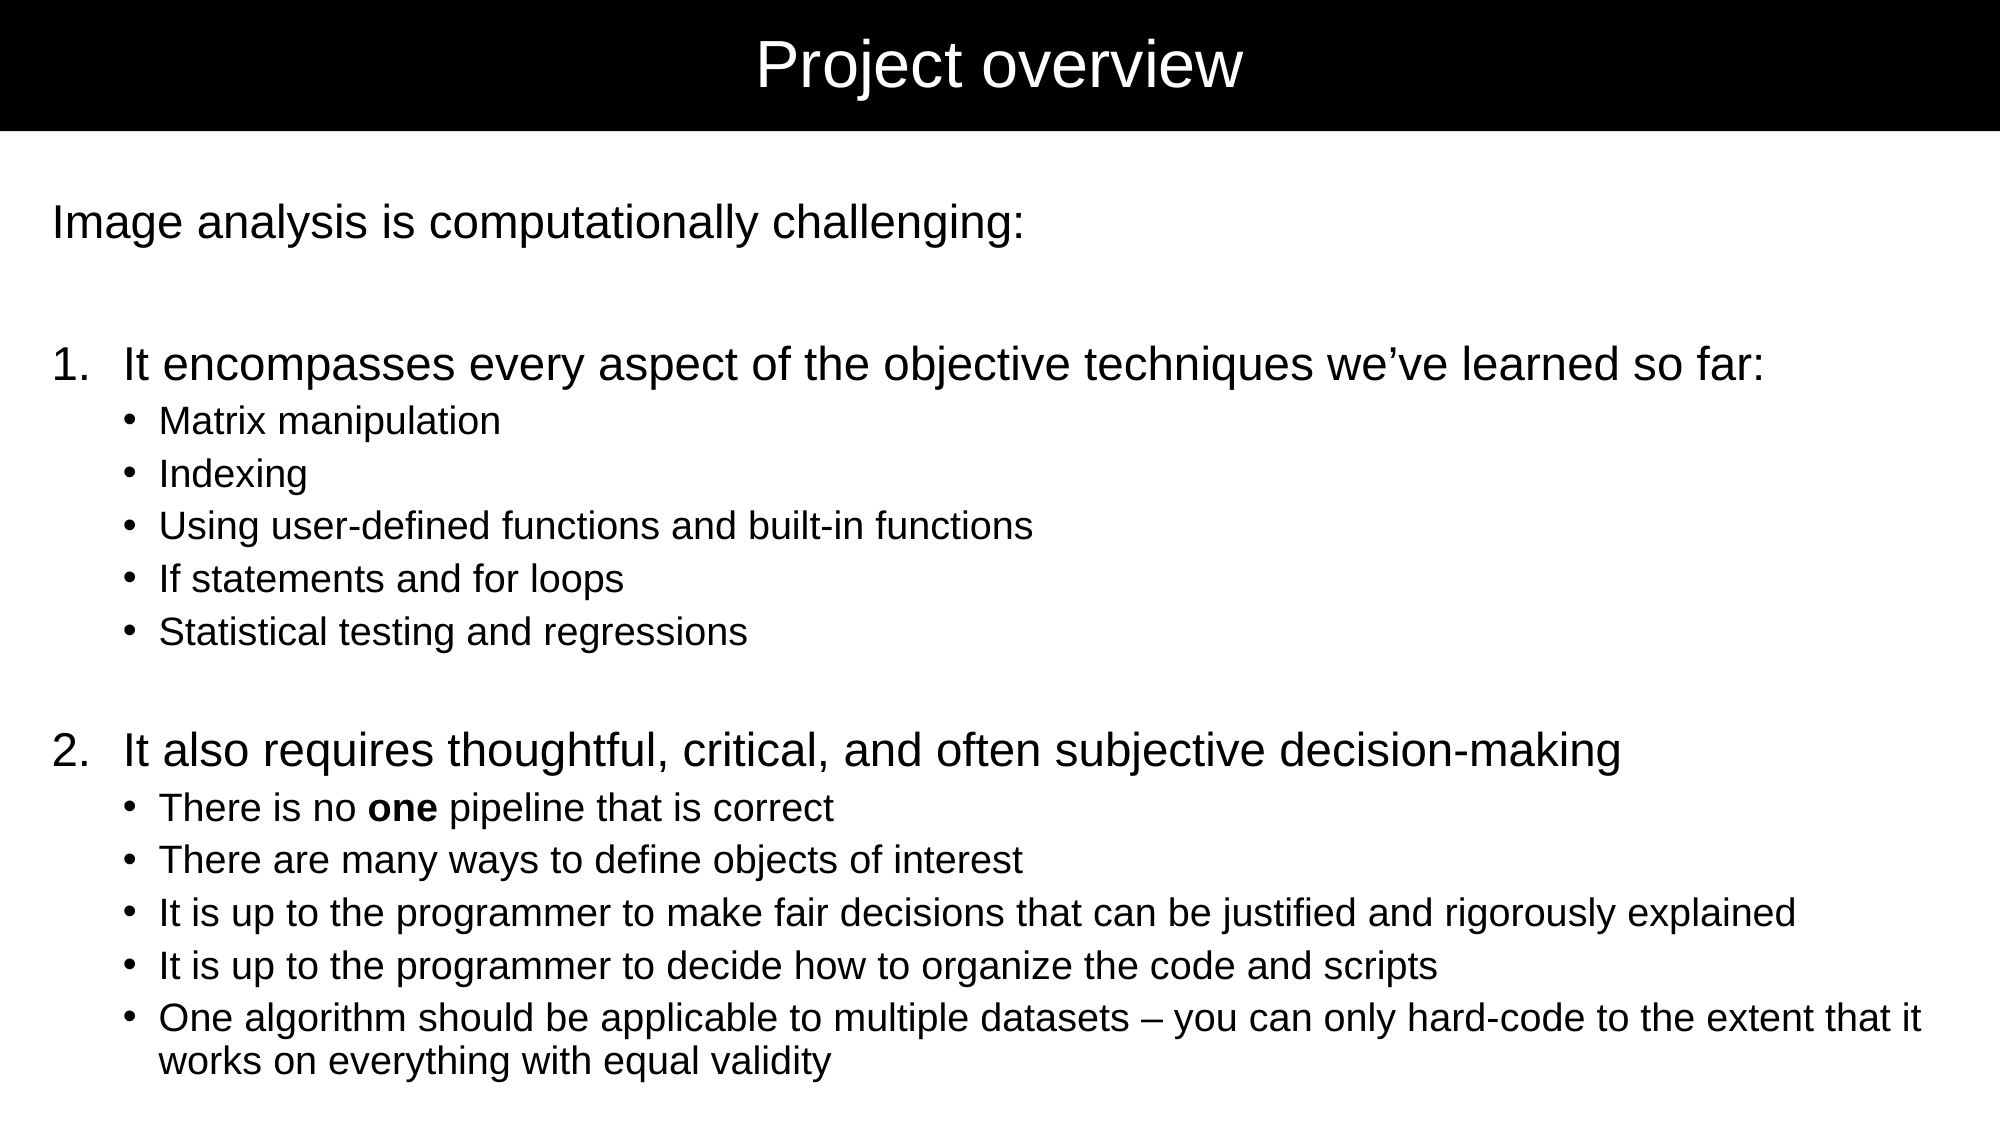

# Project overview
Image analysis is computationally challenging:

It encompasses every aspect of the objective techniques we’ve learned so far:
Matrix manipulation
Indexing
Using user-defined functions and built-in functions
If statements and for loops
Statistical testing and regressions

It also requires thoughtful, critical, and often subjective decision-making
There is no one pipeline that is correct
There are many ways to define objects of interest
It is up to the programmer to make fair decisions that can be justified and rigorously explained
It is up to the programmer to decide how to organize the code and scripts
One algorithm should be applicable to multiple datasets – you can only hard-code to the extent that it works on everything with equal validity